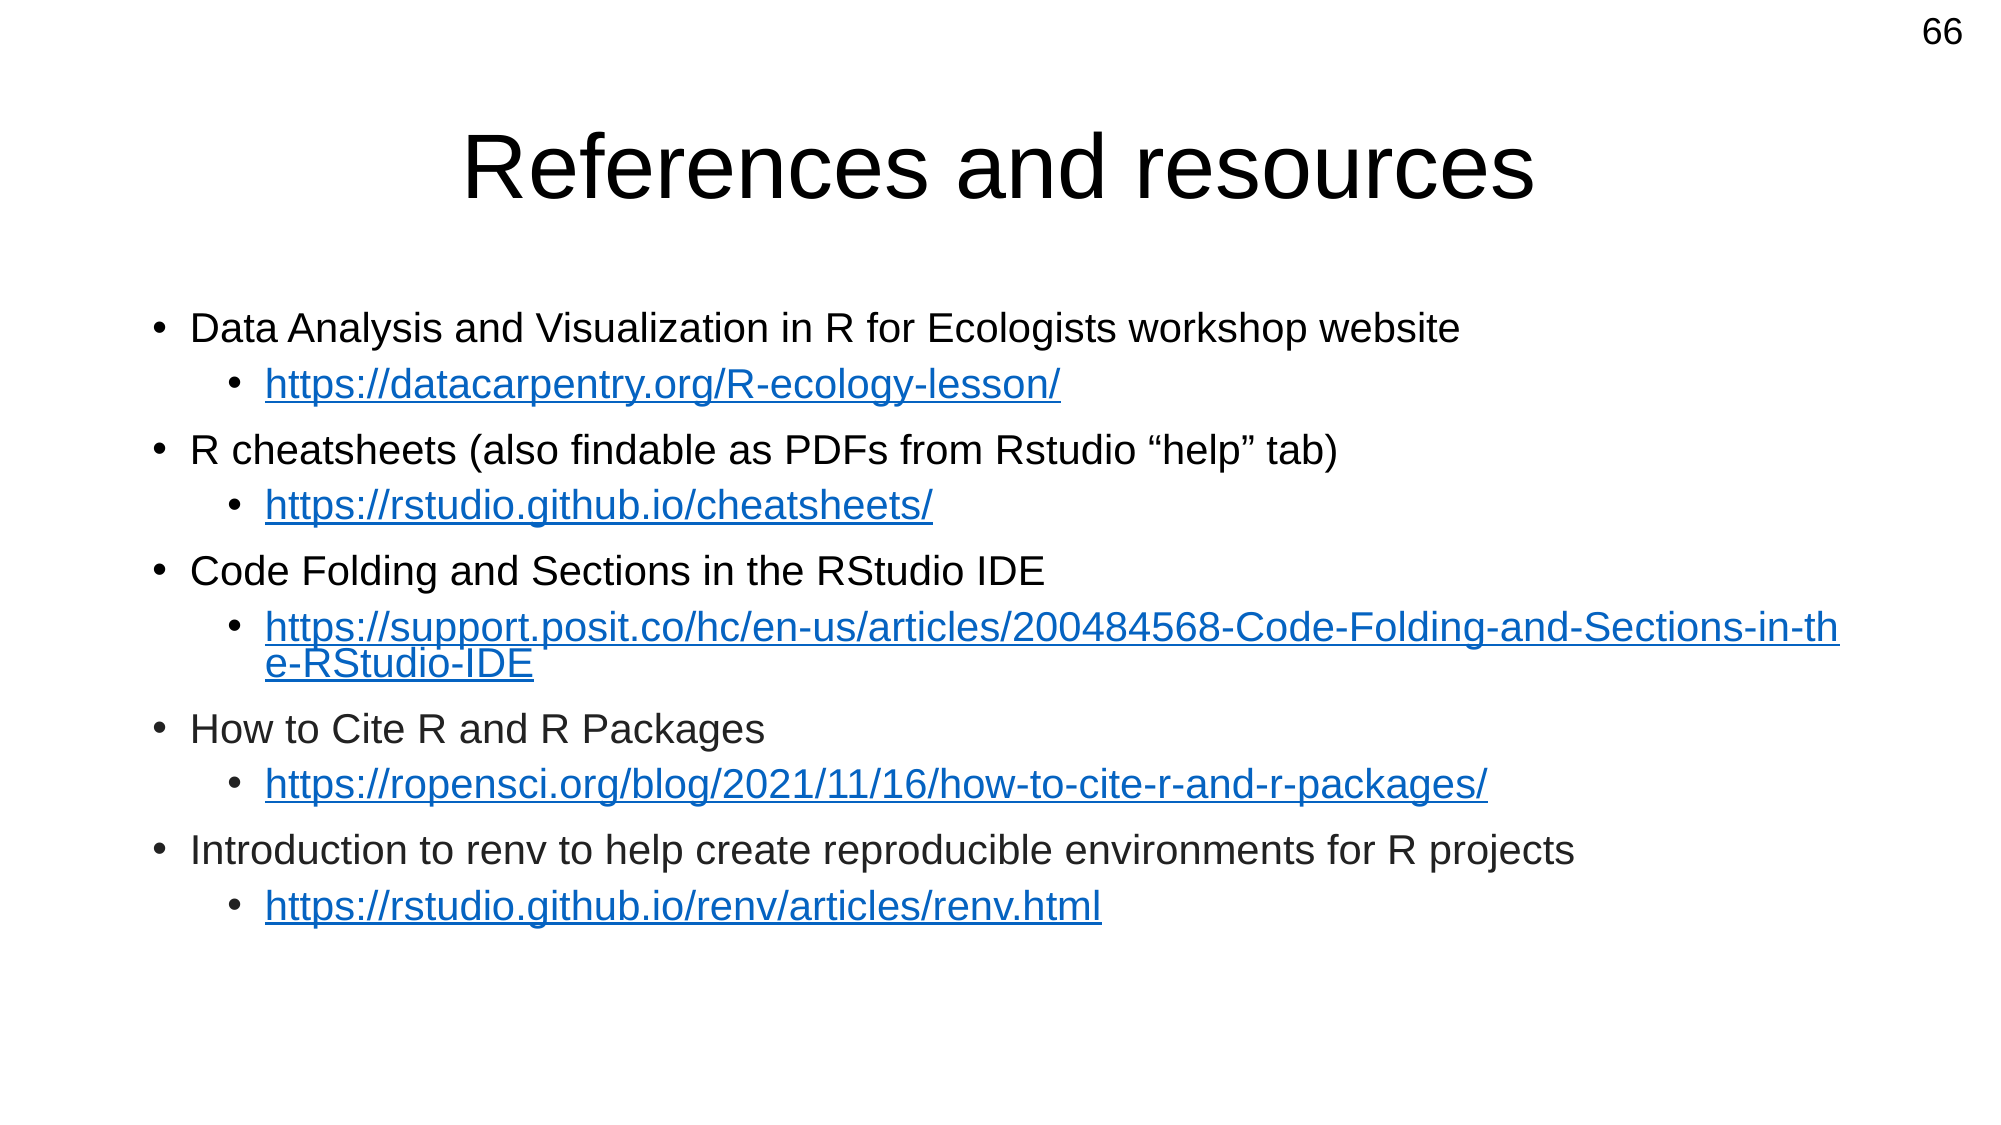

66
# References and resources
Data Analysis and Visualization in R for Ecologists workshop website
https://datacarpentry.org/R-ecology-lesson/
R cheatsheets (also findable as PDFs from Rstudio “help” tab)
https://rstudio.github.io/cheatsheets/
Code Folding and Sections in the RStudio IDE
https://support.posit.co/hc/en-us/articles/200484568-Code-Folding-and-Sections-in-the-RStudio-IDE
How to Cite R and R Packages
https://ropensci.org/blog/2021/11/16/how-to-cite-r-and-r-packages/
Introduction to renv to help create reproducible environments for R projects
https://rstudio.github.io/renv/articles/renv.html